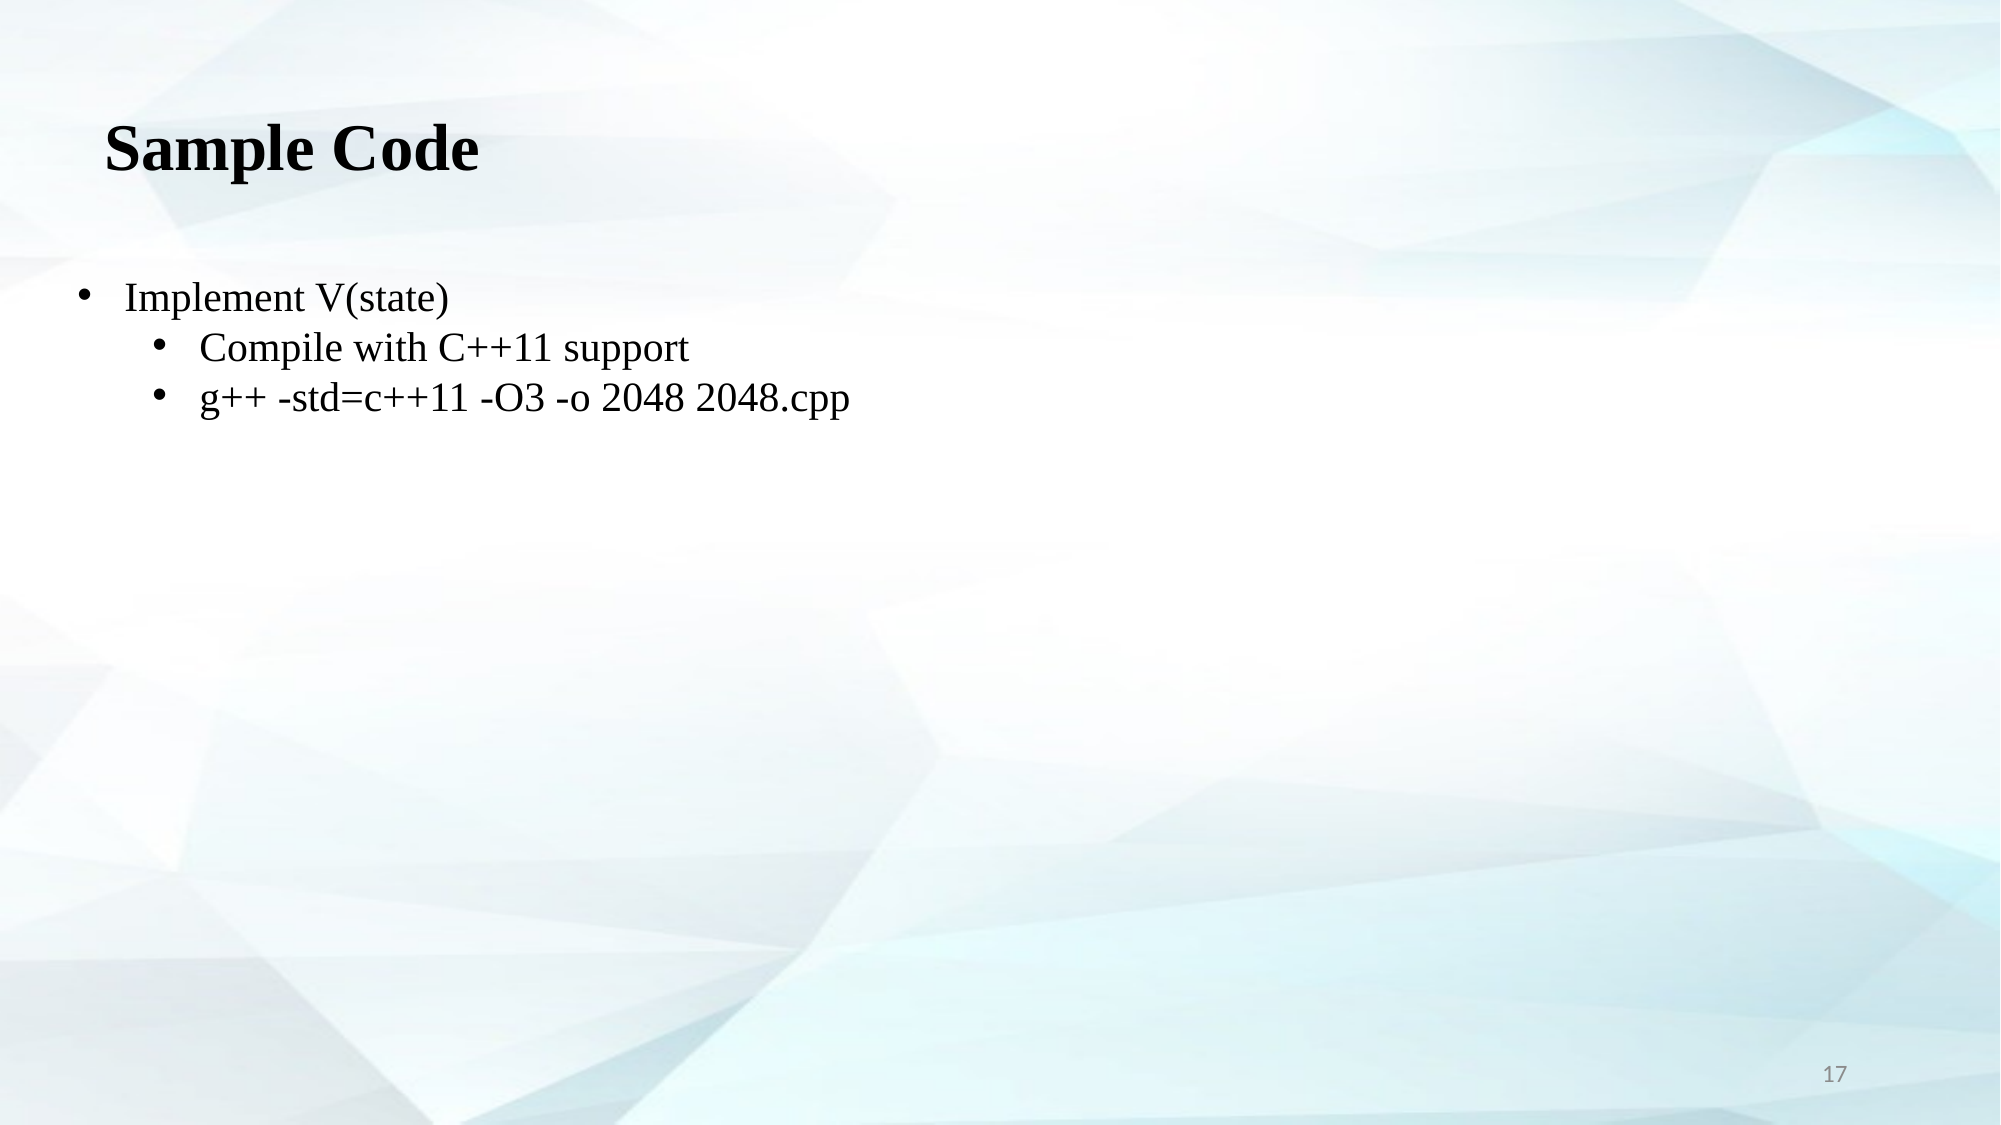

# Sample Code
Implement V(state)
Compile with C++11 support
g++ -std=c++11 -O3 -o 2048 2048.cpp

17